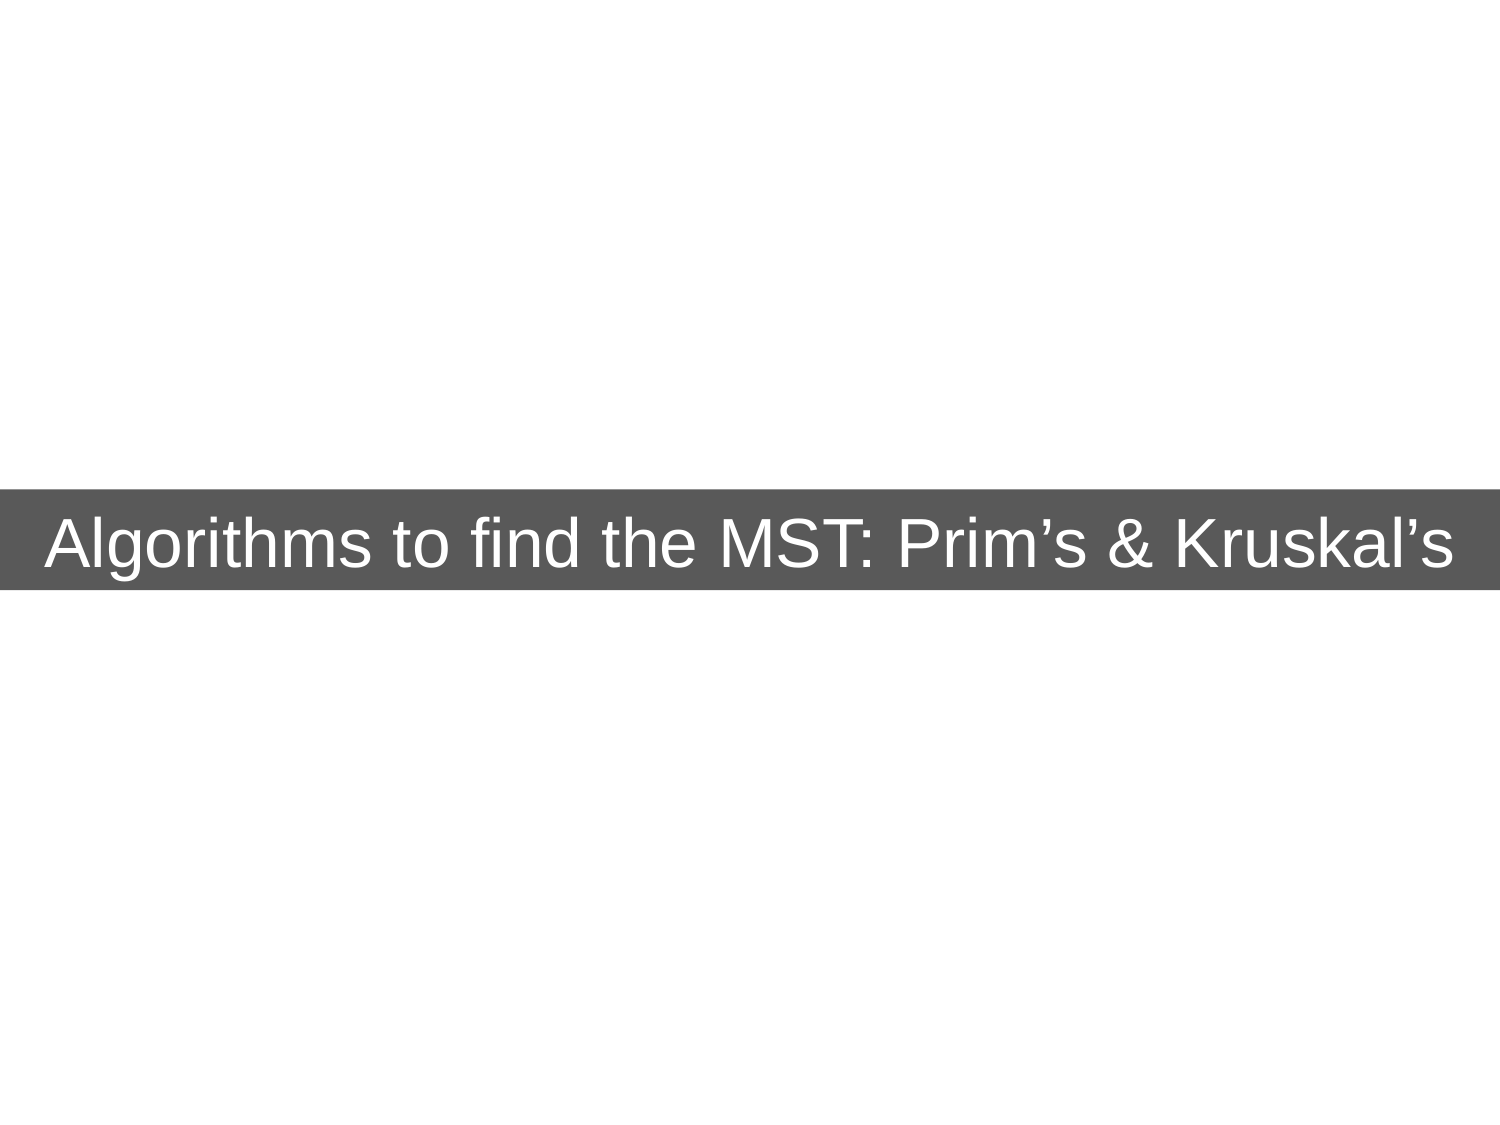

# Algorithms to find the MST: Prim’s & Kruskal’s